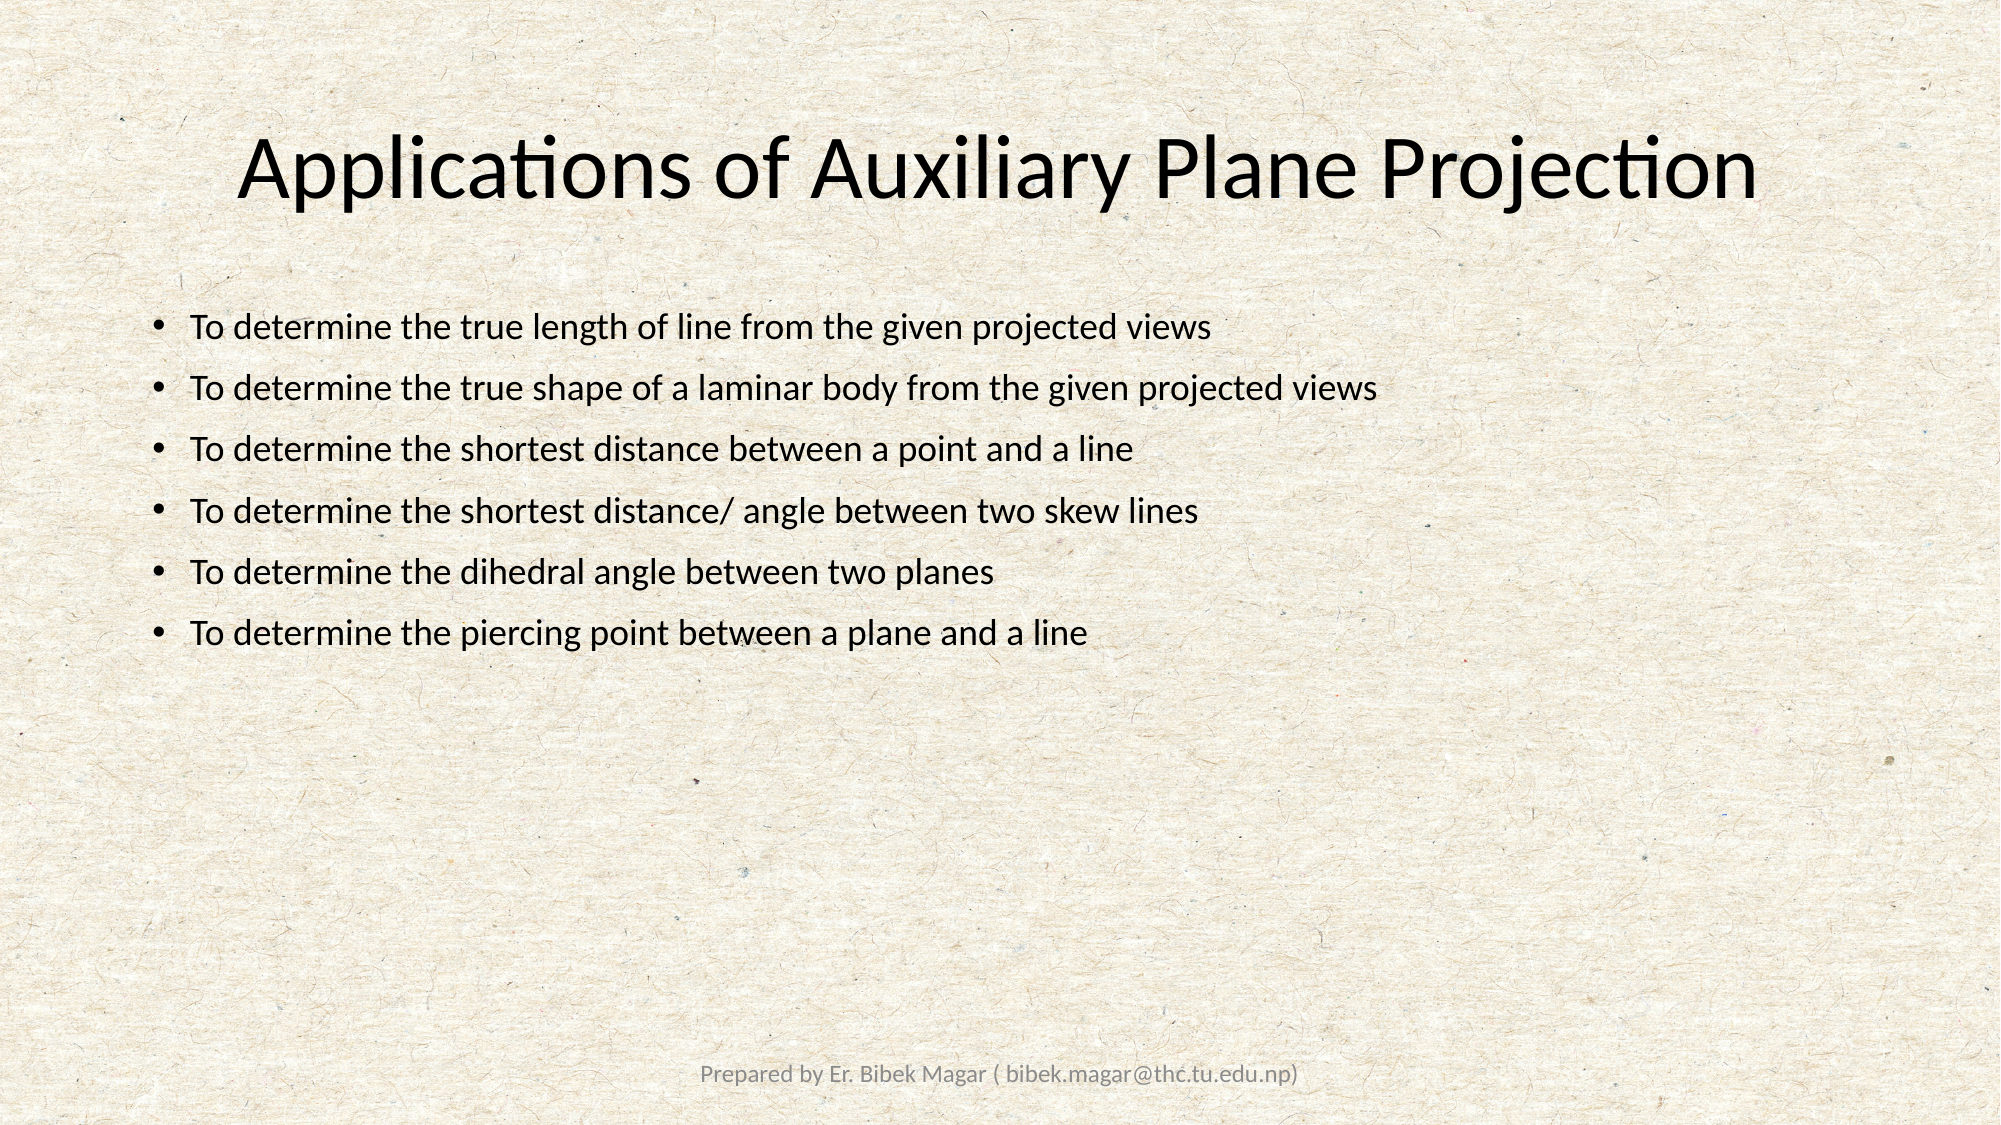

# Applications of Auxiliary Plane Projection
To determine the true length of line from the given projected views
To determine the true shape of a laminar body from the given projected views
To determine the shortest distance between a point and a line
To determine the shortest distance/ angle between two skew lines
To determine the dihedral angle between two planes
To determine the piercing point between a plane and a line
Prepared by Er. Bibek Magar ( bibek.magar@thc.tu.edu.np)